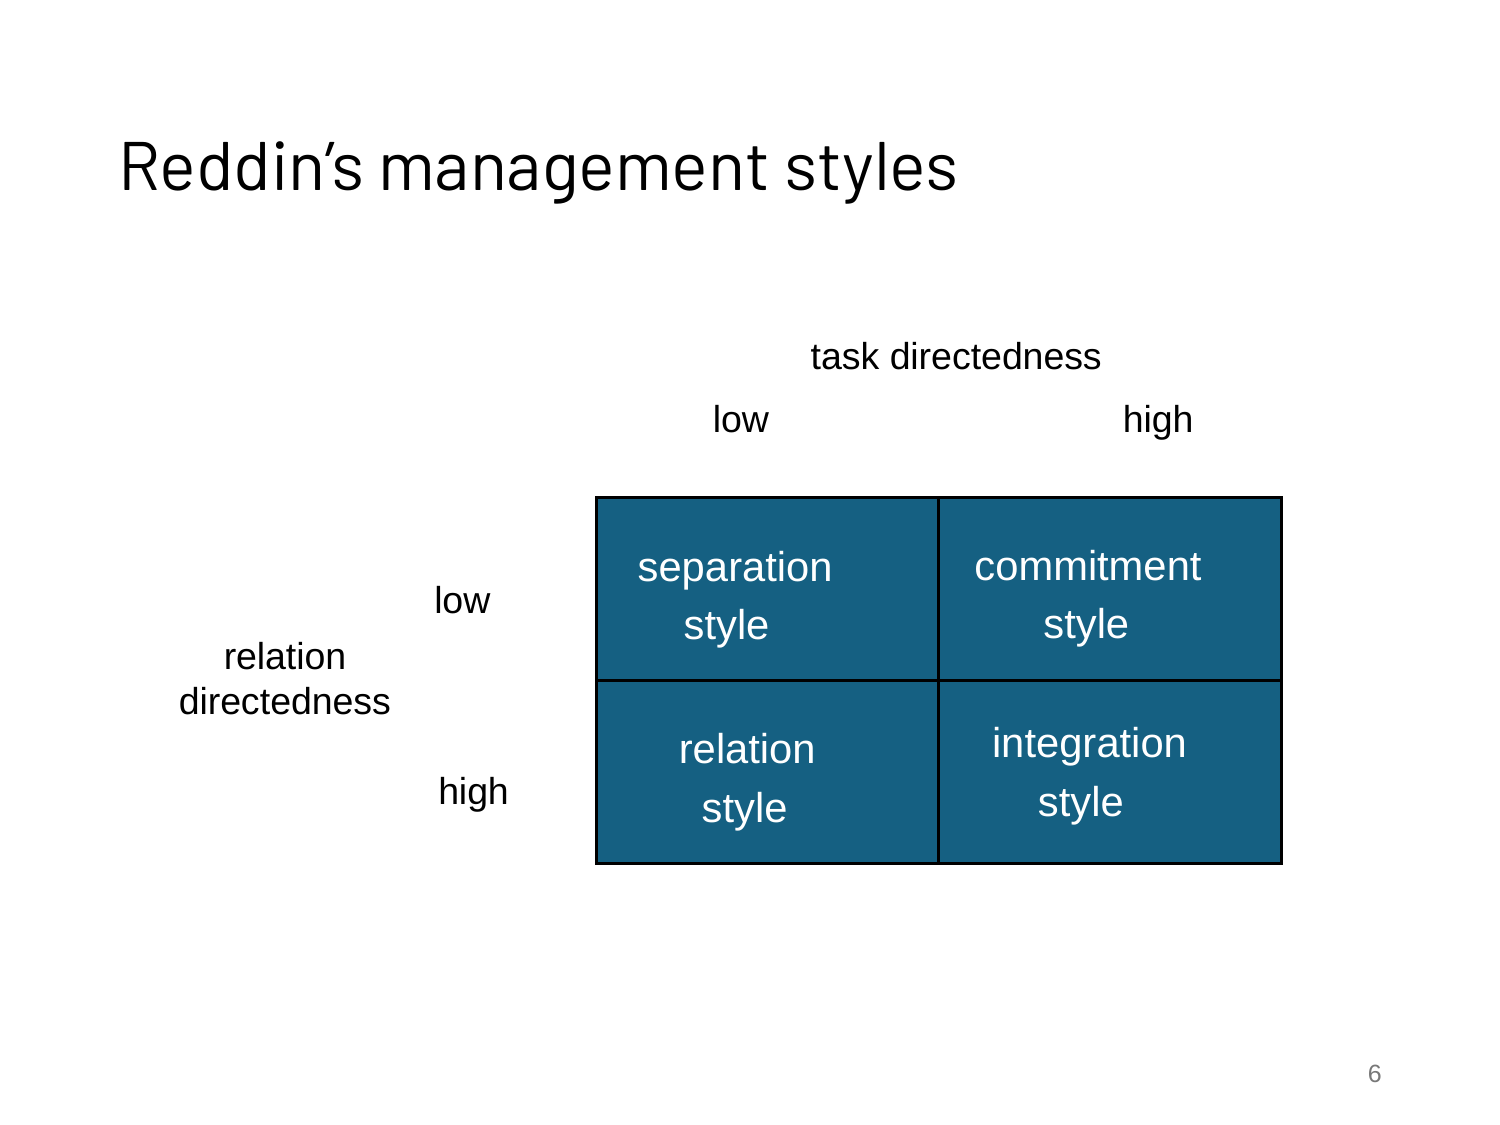

# Reddin’s management styles
task directedness
low
high

separation
    style
commitment
      style
low
relation
directedness
integration
    style
relation
  style
high
6